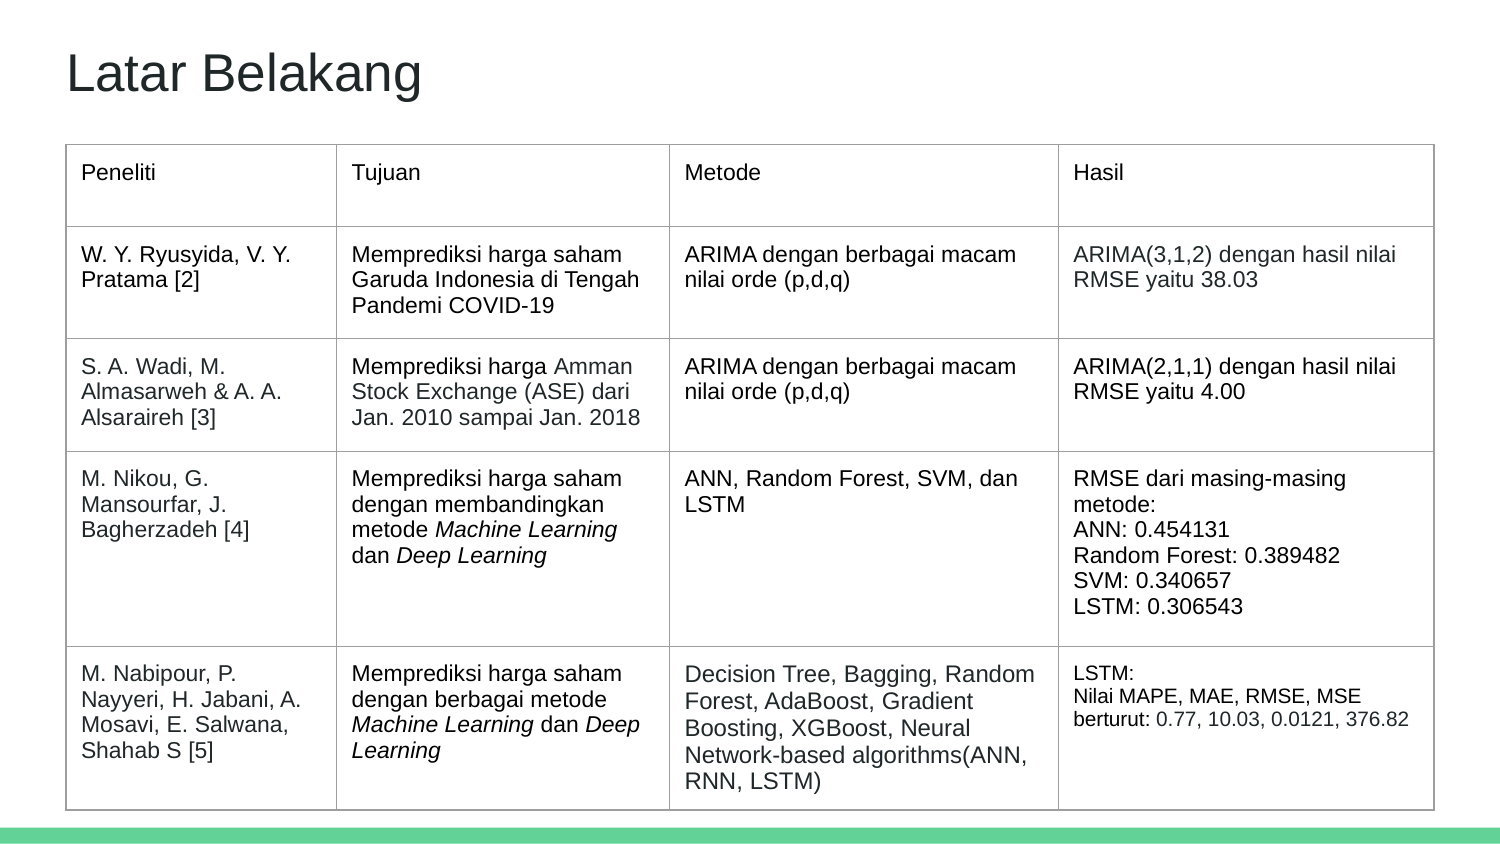

# Latar Belakang
| Peneliti | Tujuan | Metode | Hasil |
| --- | --- | --- | --- |
| W. Y. Ryusyida, V. Y. Pratama [2] | Memprediksi harga saham Garuda Indonesia di Tengah Pandemi COVID-19 | ARIMA dengan berbagai macam nilai orde (p,d,q) | ARIMA(3,1,2) dengan hasil nilai RMSE yaitu 38.03 |
| S. A. Wadi, M. Almasarweh & A. A. Alsaraireh [3] | Memprediksi harga Amman Stock Exchange (ASE) dari Jan. 2010 sampai Jan. 2018 | ARIMA dengan berbagai macam nilai orde (p,d,q) | ARIMA(2,1,1) dengan hasil nilai RMSE yaitu 4.00 |
| M. Nikou, G. Mansourfar, J. Bagherzadeh [4] | Memprediksi harga saham dengan membandingkan metode Machine Learning dan Deep Learning | ANN, Random Forest, SVM, dan LSTM | RMSE dari masing-masing metode: ANN: 0.454131 Random Forest: 0.389482 SVM: 0.340657 LSTM: 0.306543 |
| M. Nabipour, P. Nayyeri, H. Jabani, A. Mosavi, E. Salwana, Shahab S [5] | Memprediksi harga saham dengan berbagai metode Machine Learning dan Deep Learning | Decision Tree, Bagging, Random Forest, AdaBoost, Gradient Boosting, XGBoost, Neural Network-based algorithms(ANN, RNN, LSTM) | LSTM: Nilai MAPE, MAE, RMSE, MSE berturut: 0.77, 10.03, 0.0121, 376.82 |